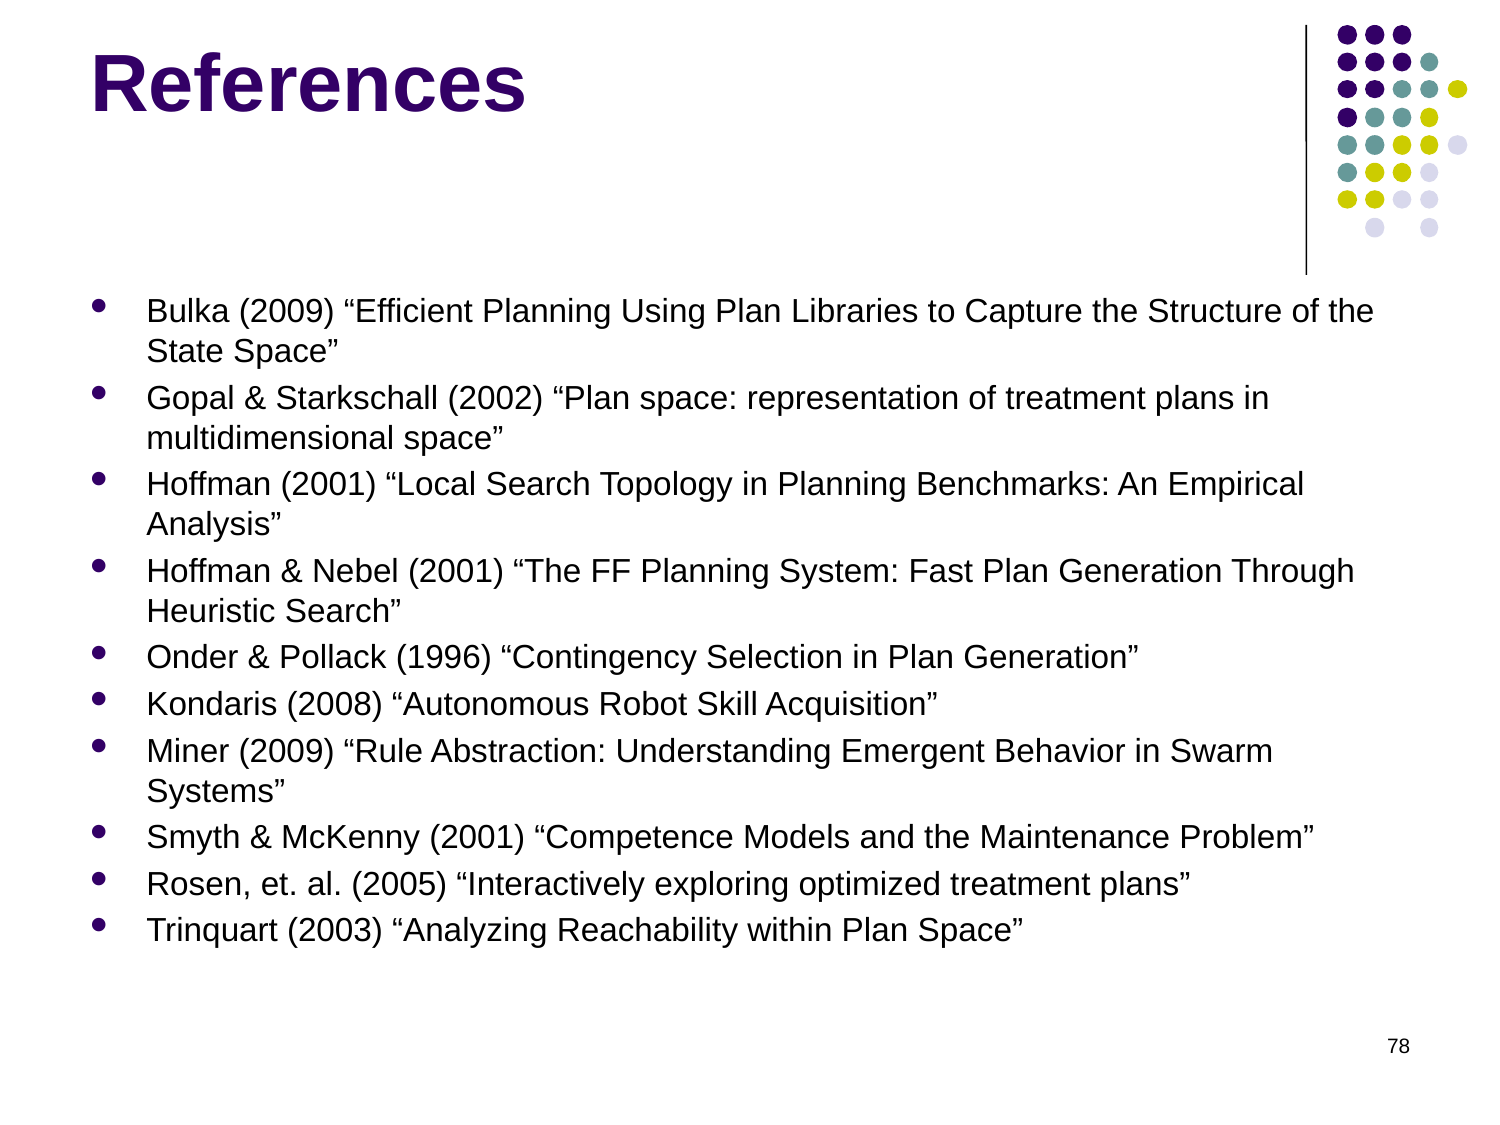

# References
Bulka (2009) “Efficient Planning Using Plan Libraries to Capture the Structure of the State Space”
Gopal & Starkschall (2002) “Plan space: representation of treatment plans in multidimensional space”
Hoffman (2001) “Local Search Topology in Planning Benchmarks: An Empirical Analysis”
Hoffman & Nebel (2001) “The FF Planning System: Fast Plan Generation Through Heuristic Search”
Onder & Pollack (1996) “Contingency Selection in Plan Generation”
Kondaris (2008) “Autonomous Robot Skill Acquisition”
Miner (2009) “Rule Abstraction: Understanding Emergent Behavior in Swarm Systems”
Smyth & McKenny (2001) “Competence Models and the Maintenance Problem”
Rosen, et. al. (2005) “Interactively exploring optimized treatment plans”
Trinquart (2003) “Analyzing Reachability within Plan Space”
78